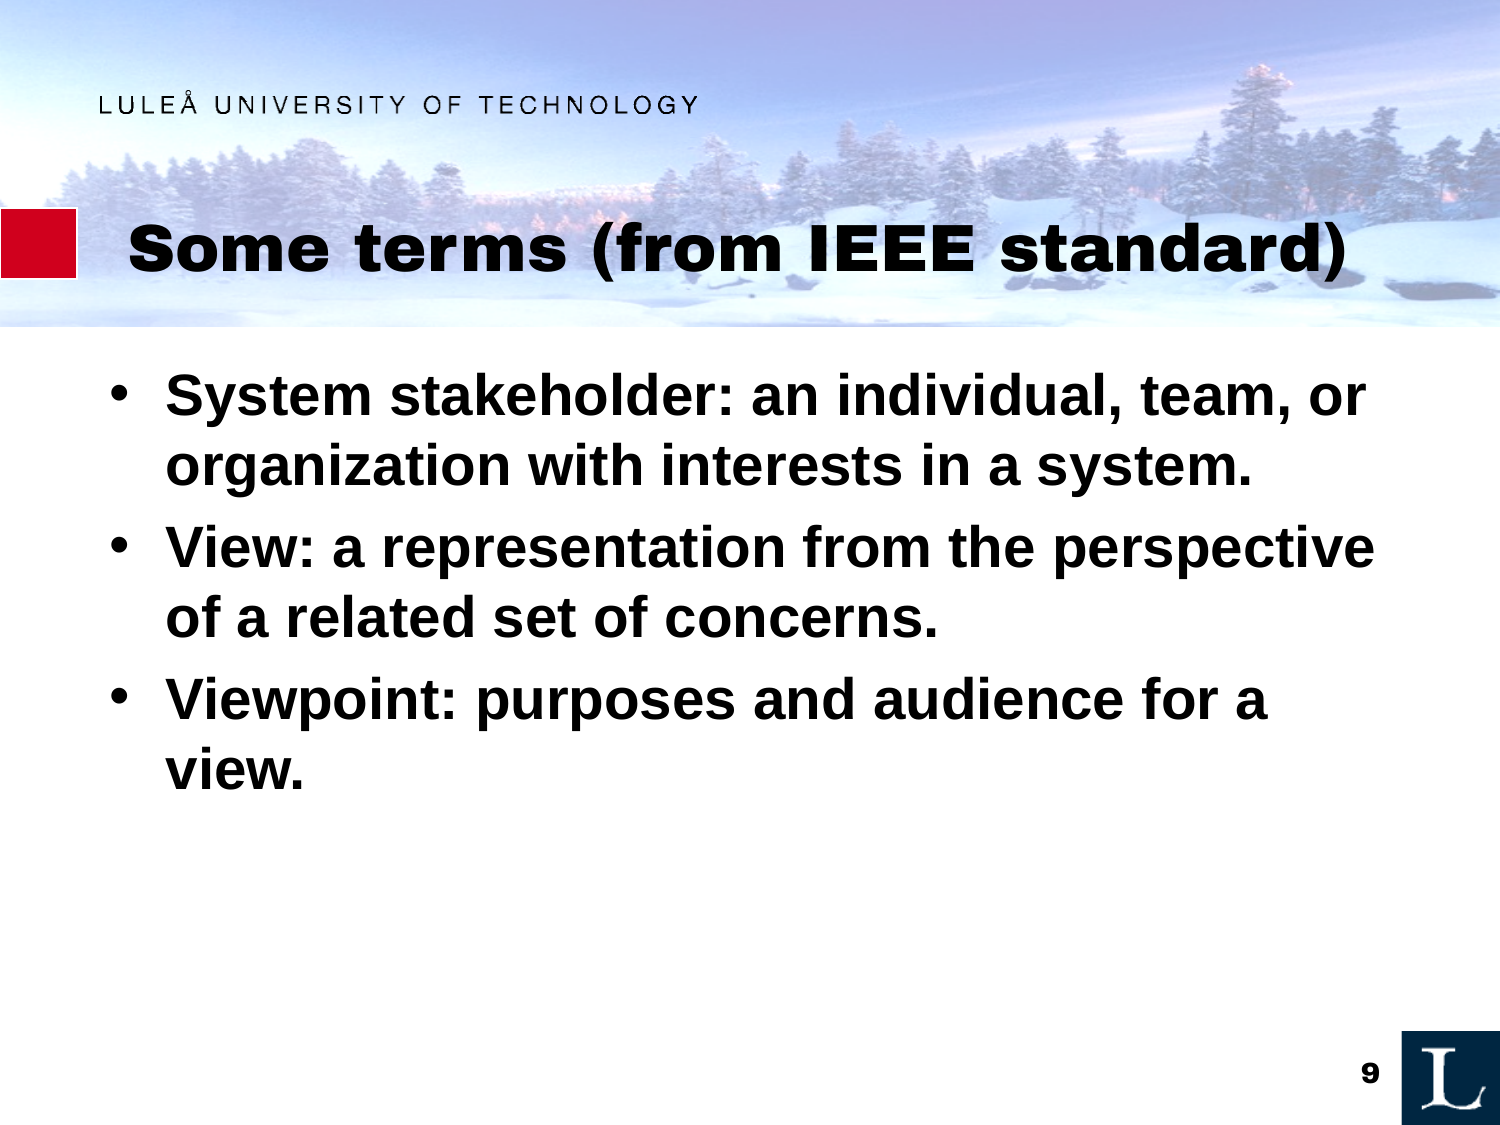

# Some terms (from IEEE standard)
System stakeholder: an individual, team, or organization with interests in a system.
View: a representation from the perspective of a related set of concerns.
Viewpoint: purposes and audience for a view.
9